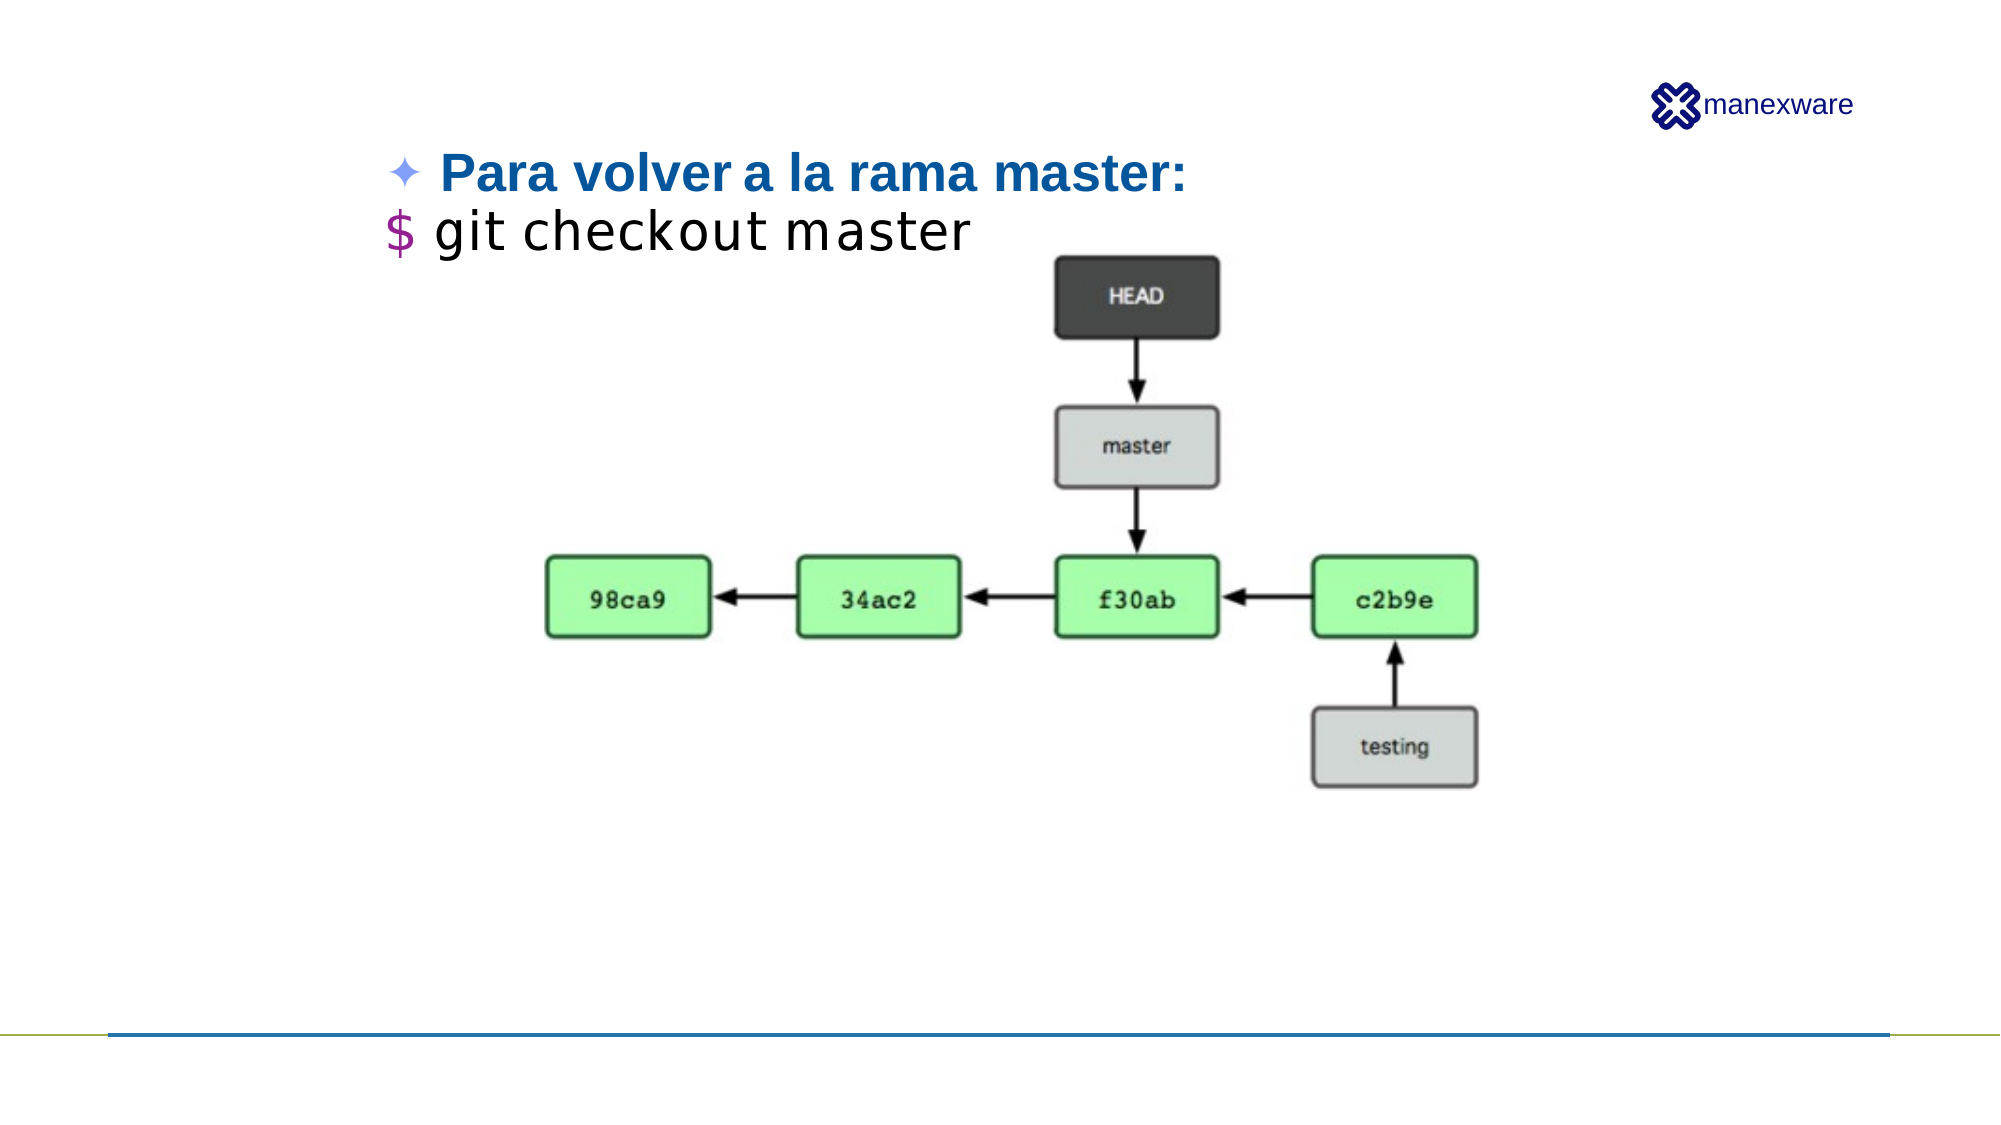

✦ Para volver	a la rama master:
$ git checkout master